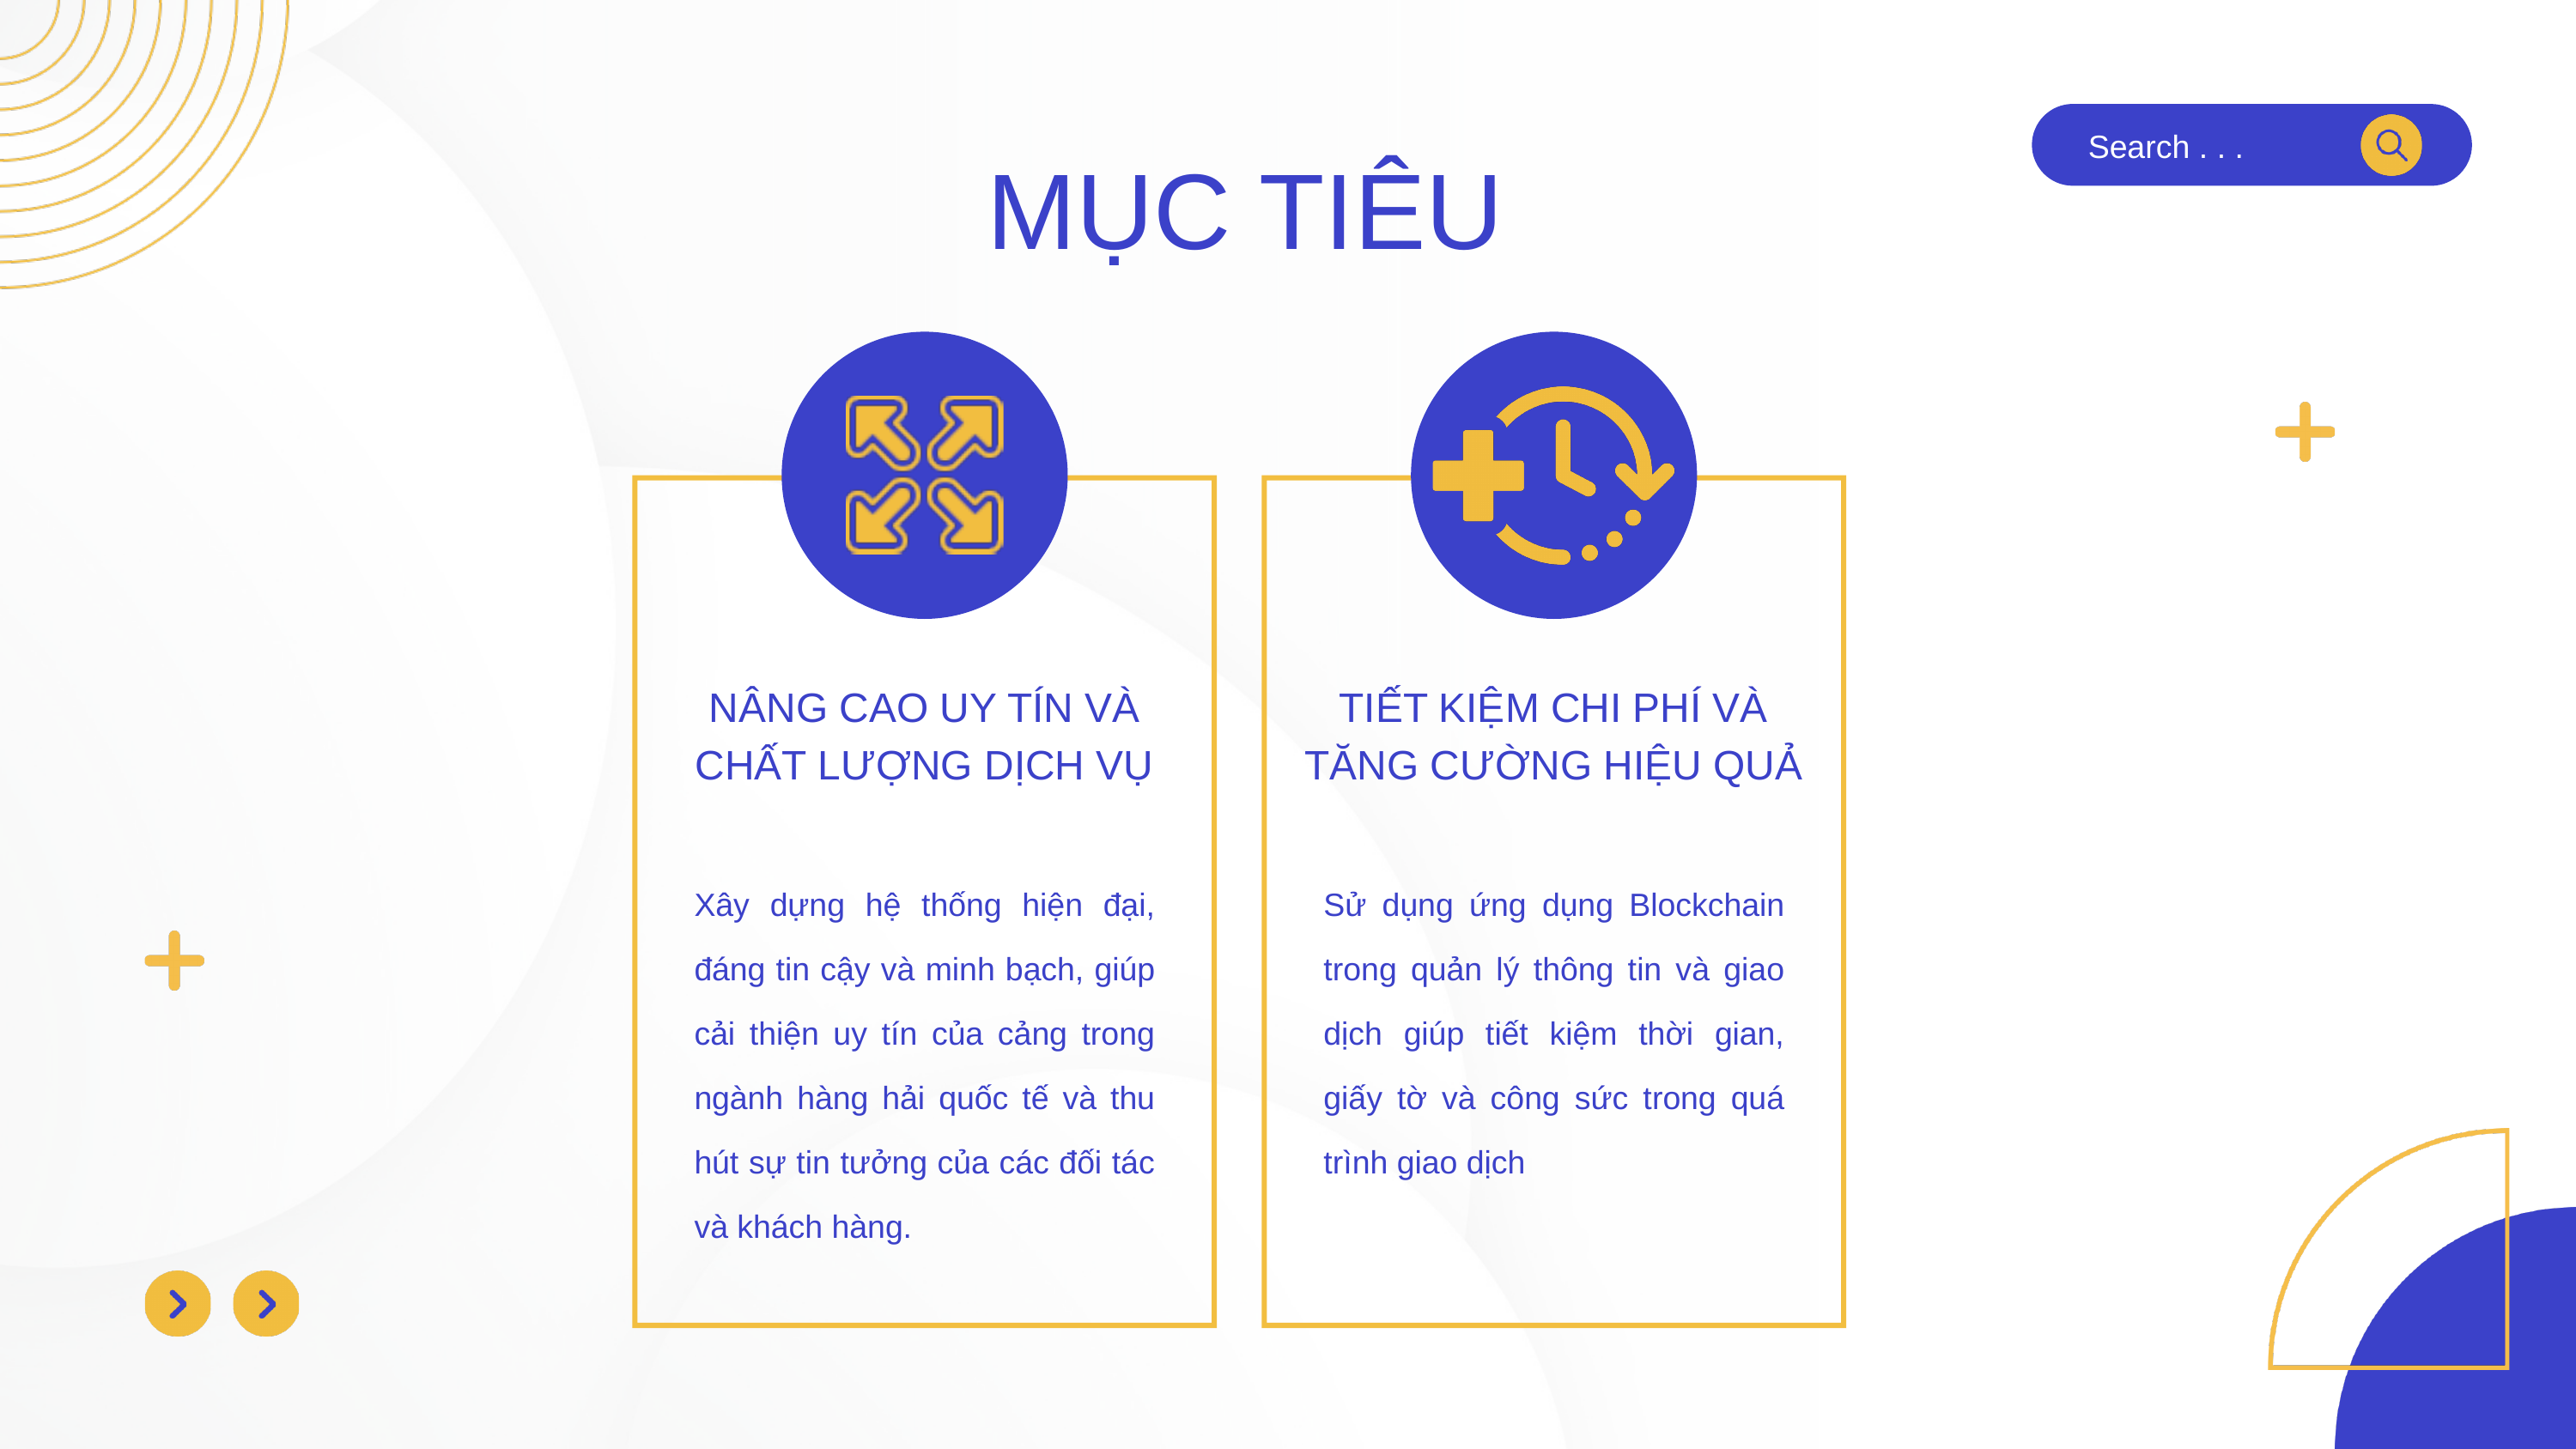

Search . . .

MỤC TIÊU

NÂNG CAO UY TÍN VÀ CHẤT LƯỢNG DỊCH VỤ
TIẾT KIỆM CHI PHÍ VÀ TĂNG CƯỜNG HIỆU QUẢ
Xây dựng hệ thống hiện đại, đáng tin cậy và minh bạch, giúp cải thiện uy tín của cảng trong ngành hàng hải quốc tế và thu hút sự tin tưởng của các đối tác và khách hàng.

Sử dụng ứng dụng Blockchain trong quản lý thông tin và giao dịch giúp tiết kiệm thời gian, giấy tờ và công sức trong quá trình giao dịch